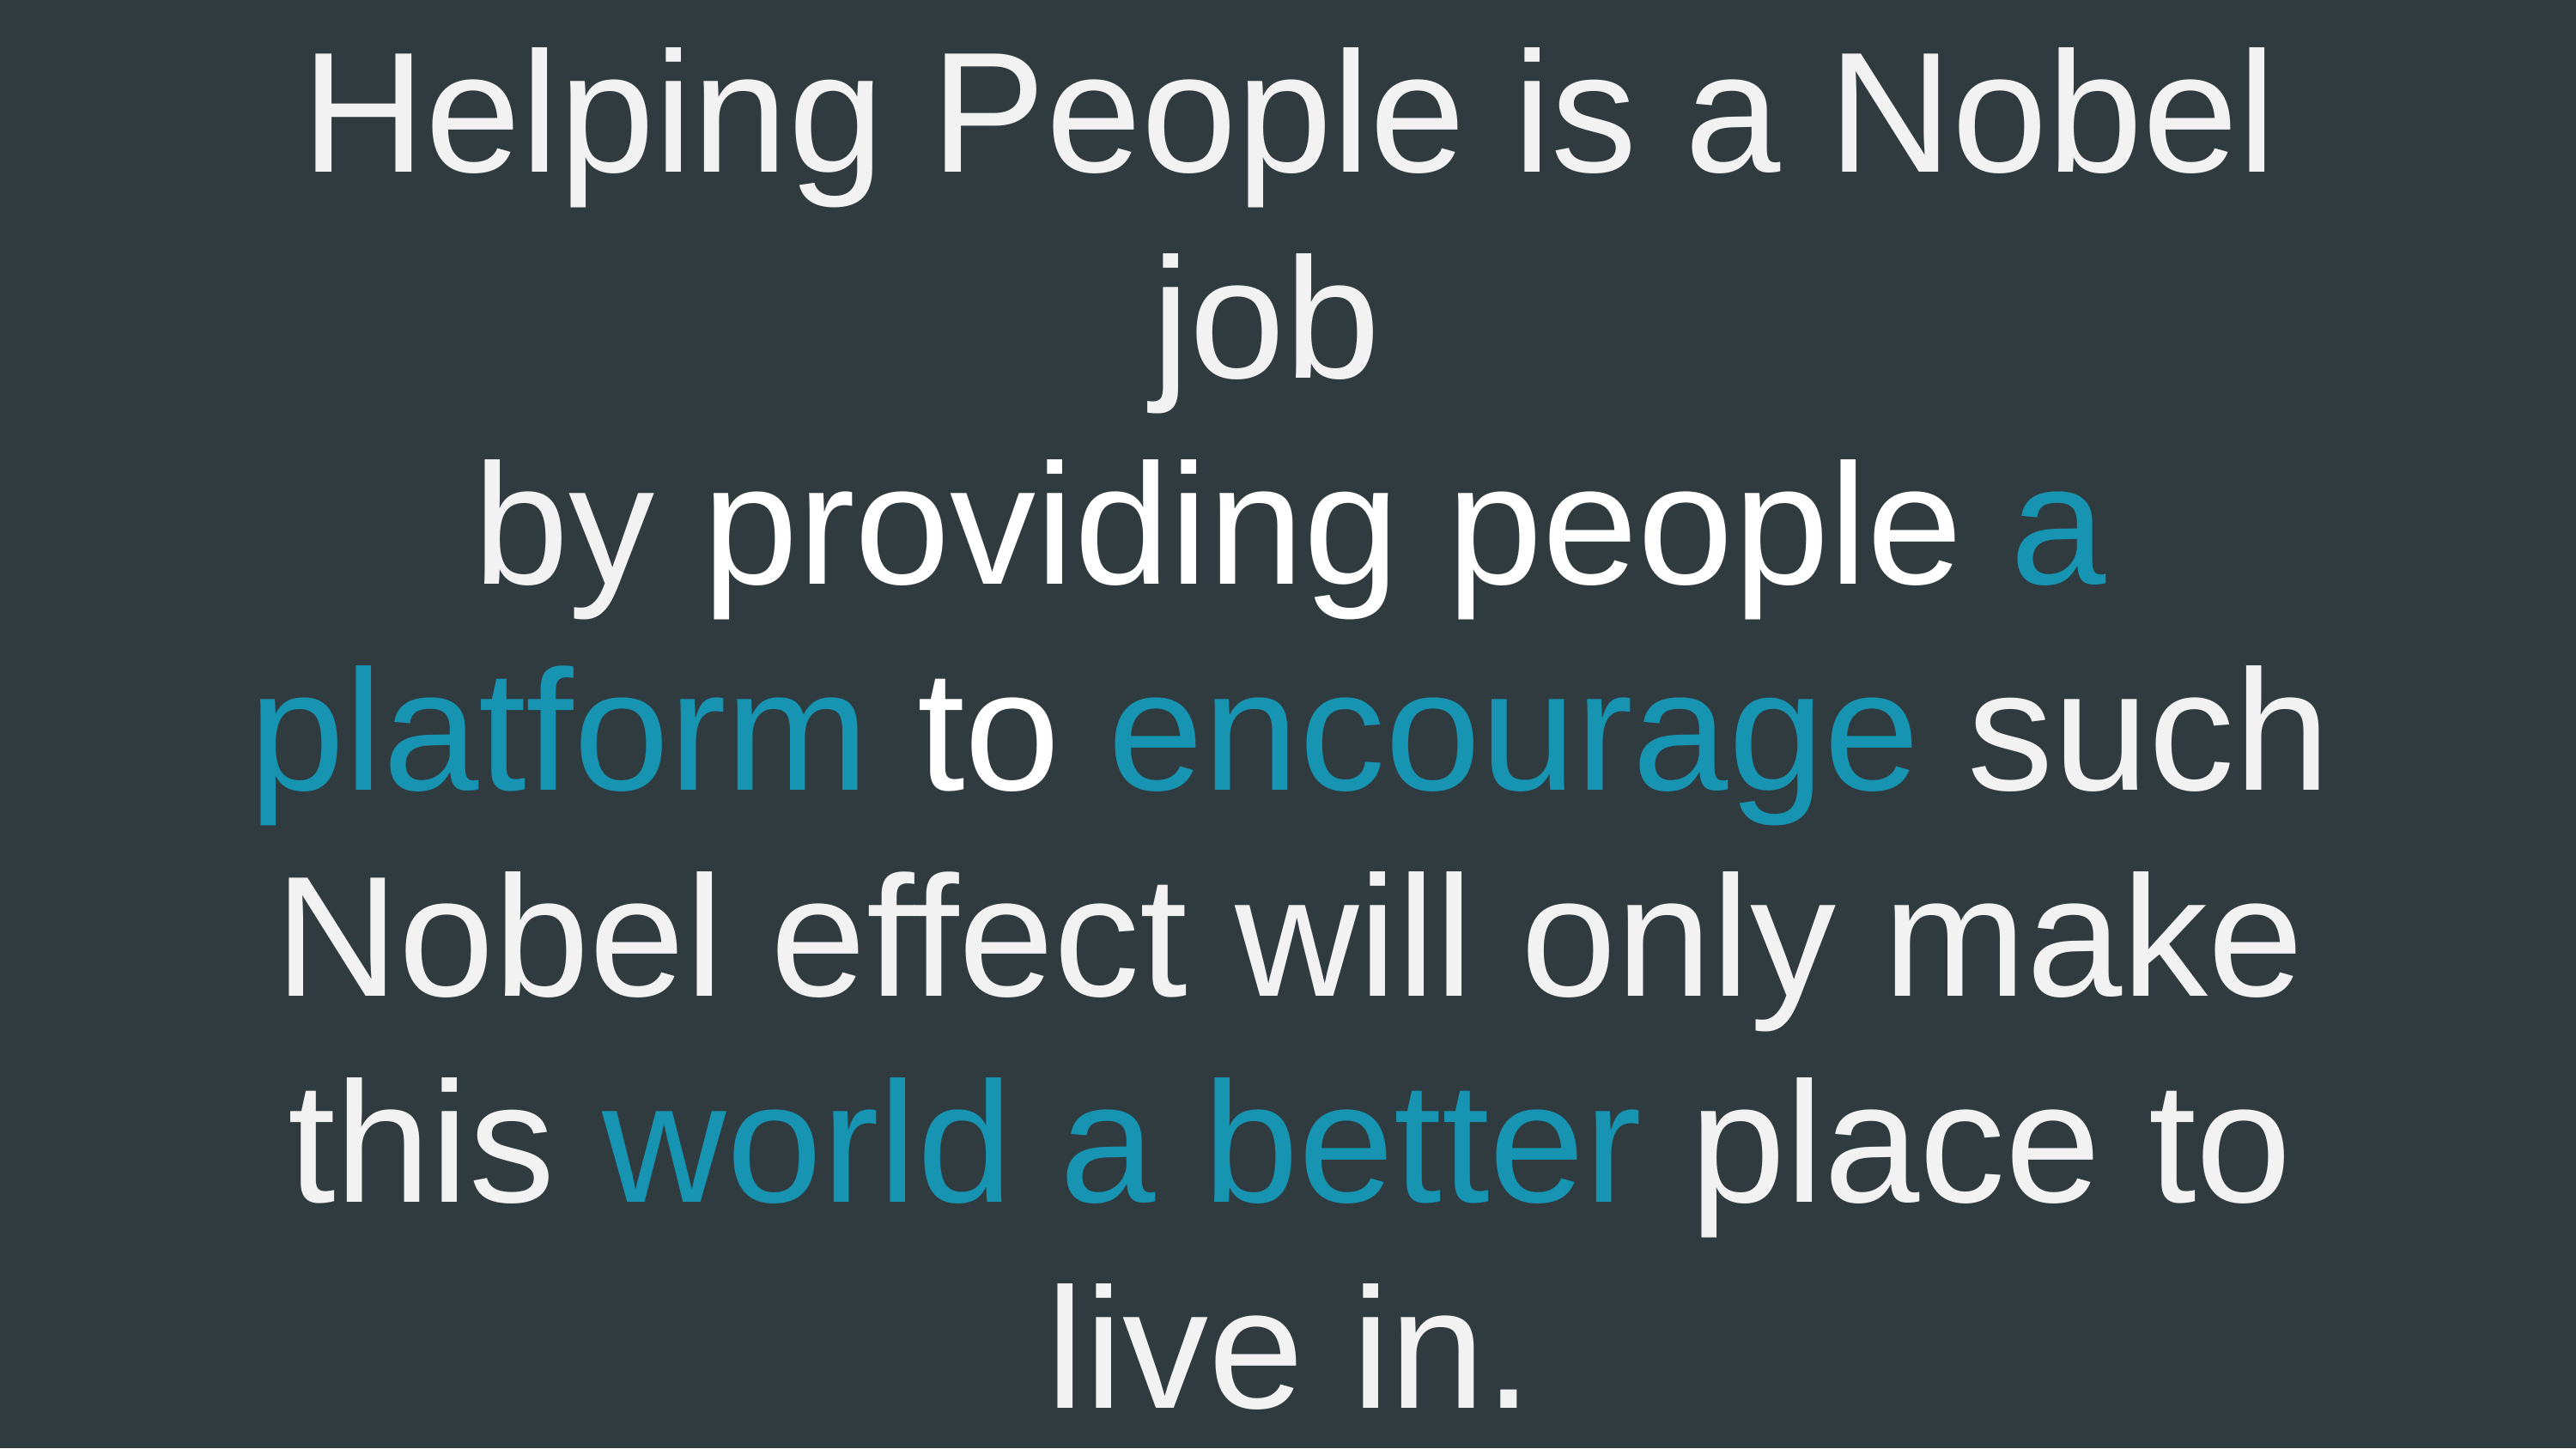

# Helping People is a Nobel job by providing people a platform to encourage such Nobel effect will only make this world a better place to live in.